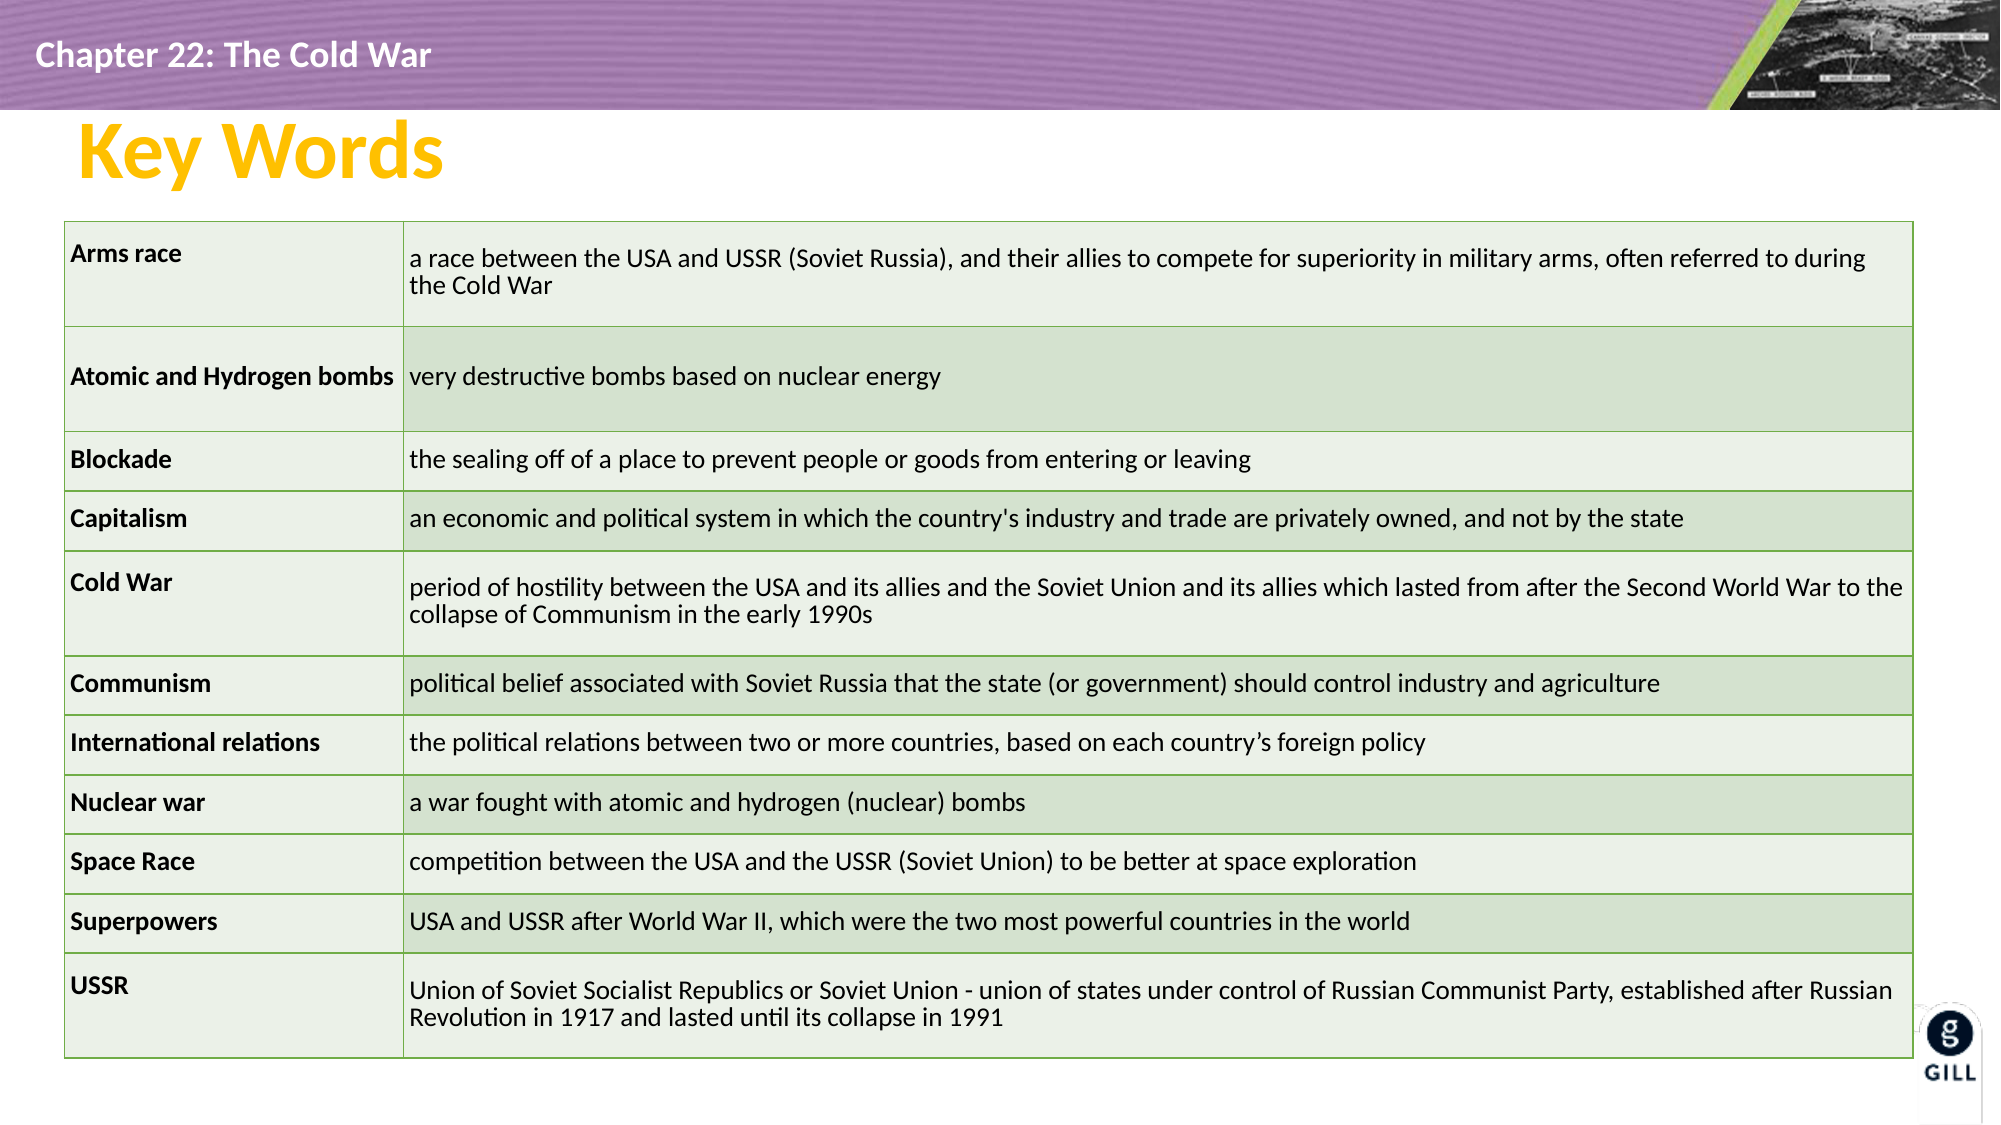

Key Words
| Arms race | a race between the USA and USSR (Soviet Russia), and their allies to compete for superiority in military arms, often referred to during the Cold War |
| --- | --- |
| Atomic and Hydrogen bombs | very destructive bombs based on nuclear energy |
| Blockade | the sealing off of a place to prevent people or goods from entering or leaving |
| Capitalism | an economic and political system in which the country's industry and trade are privately owned, and not by the state |
| Cold War | period of hostility between the USA and its allies and the Soviet Union and its allies which lasted from after the Second World War to the collapse of Communism in the early 1990s |
| Communism | political belief associated with Soviet Russia that the state (or government) should control industry and agriculture |
| International relations | the political relations between two or more countries, based on each country’s foreign policy |
| Nuclear war | a war fought with atomic and hydrogen (nuclear) bombs |
| Space Race | competition between the USA and the USSR (Soviet Union) to be better at space exploration |
| Superpowers | USA and USSR after World War II, which were the two most powerful countries in the world |
| USSR | Union of Soviet Socialist Republics or Soviet Union - union of states under control of Russian Communist Party, established after Russian Revolution in 1917 and lasted until its collapse in 1991 |